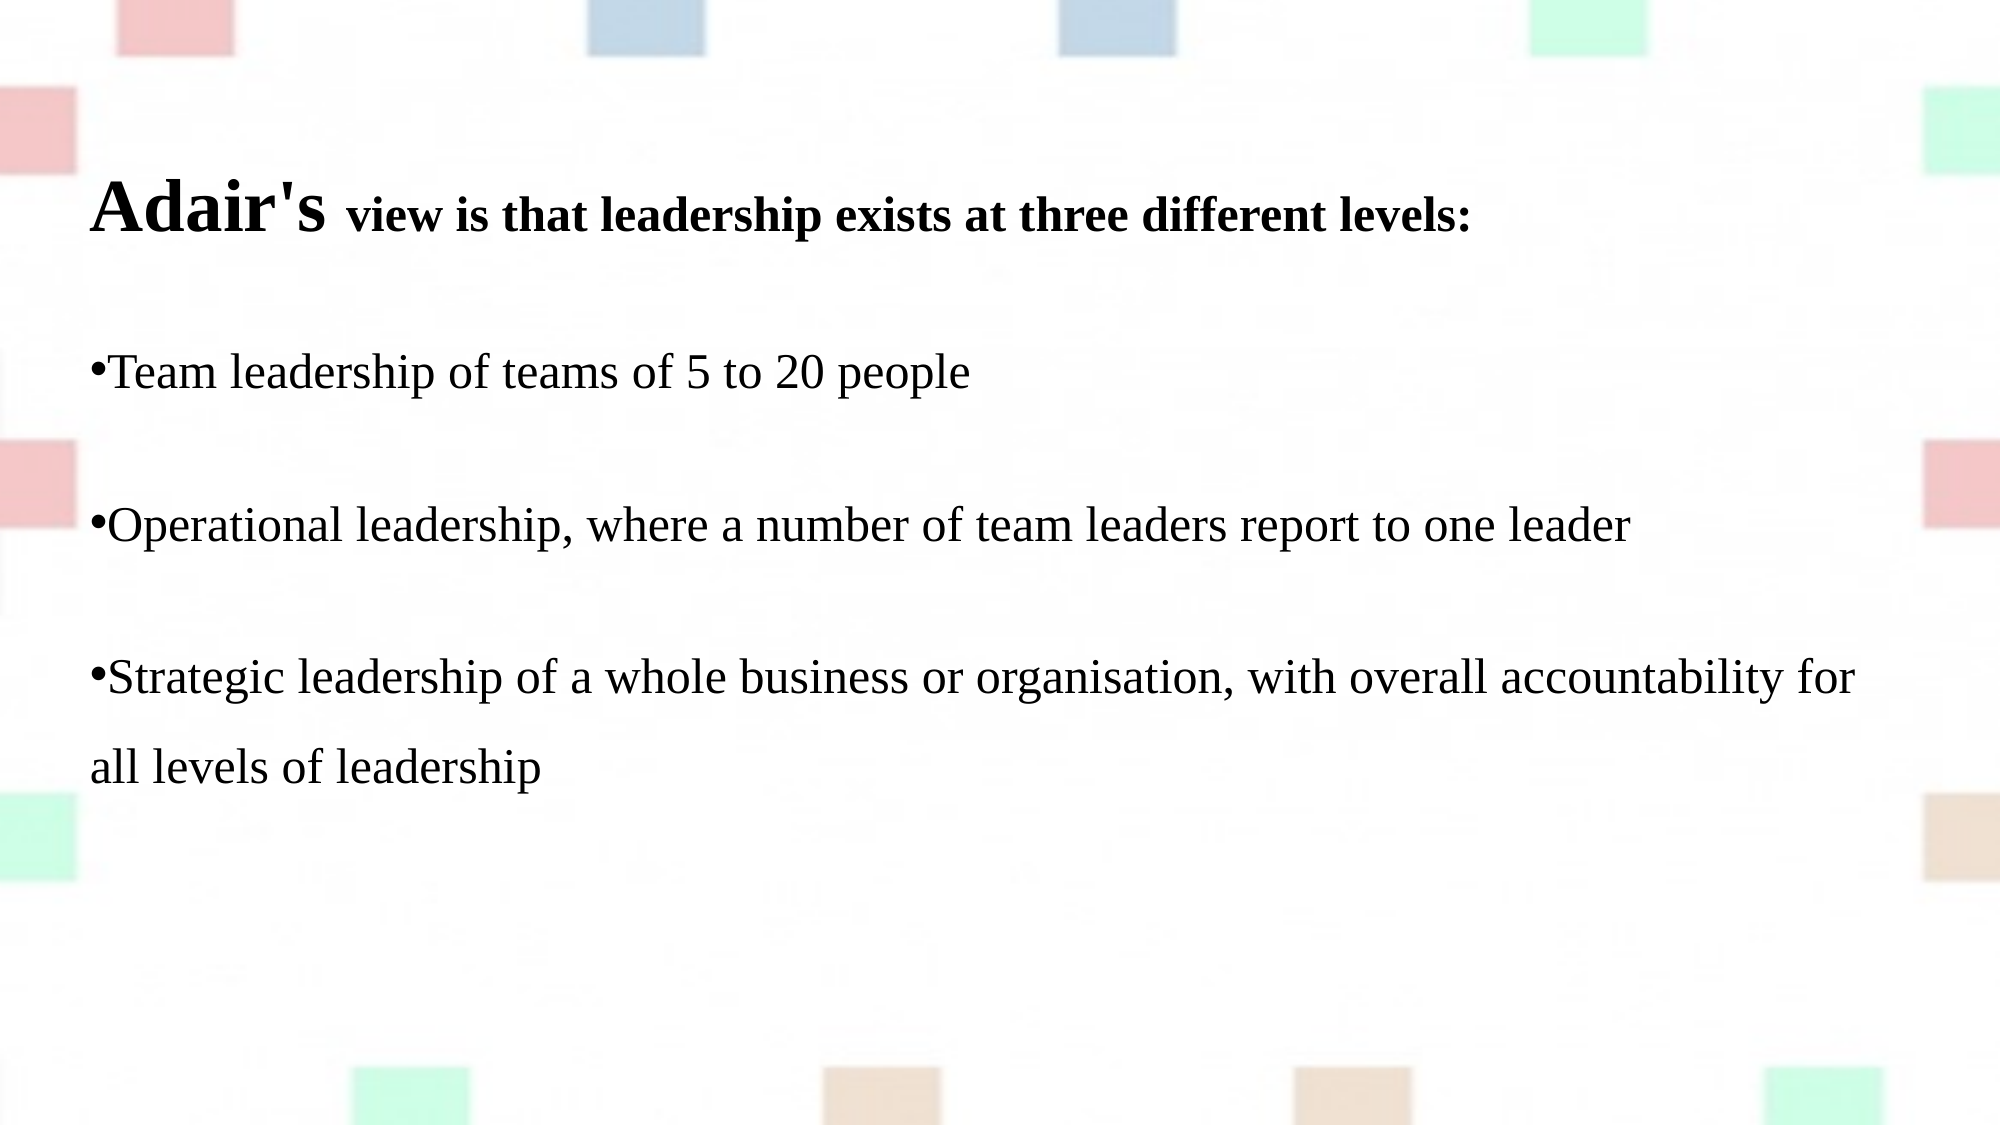

Adair's view is that leadership exists at three different levels:
Team leadership of teams of 5 to 20 people
Operational leadership, where a number of team leaders report to one leader
Strategic leadership of a whole business or organisation, with overall accountability for all levels of leadership